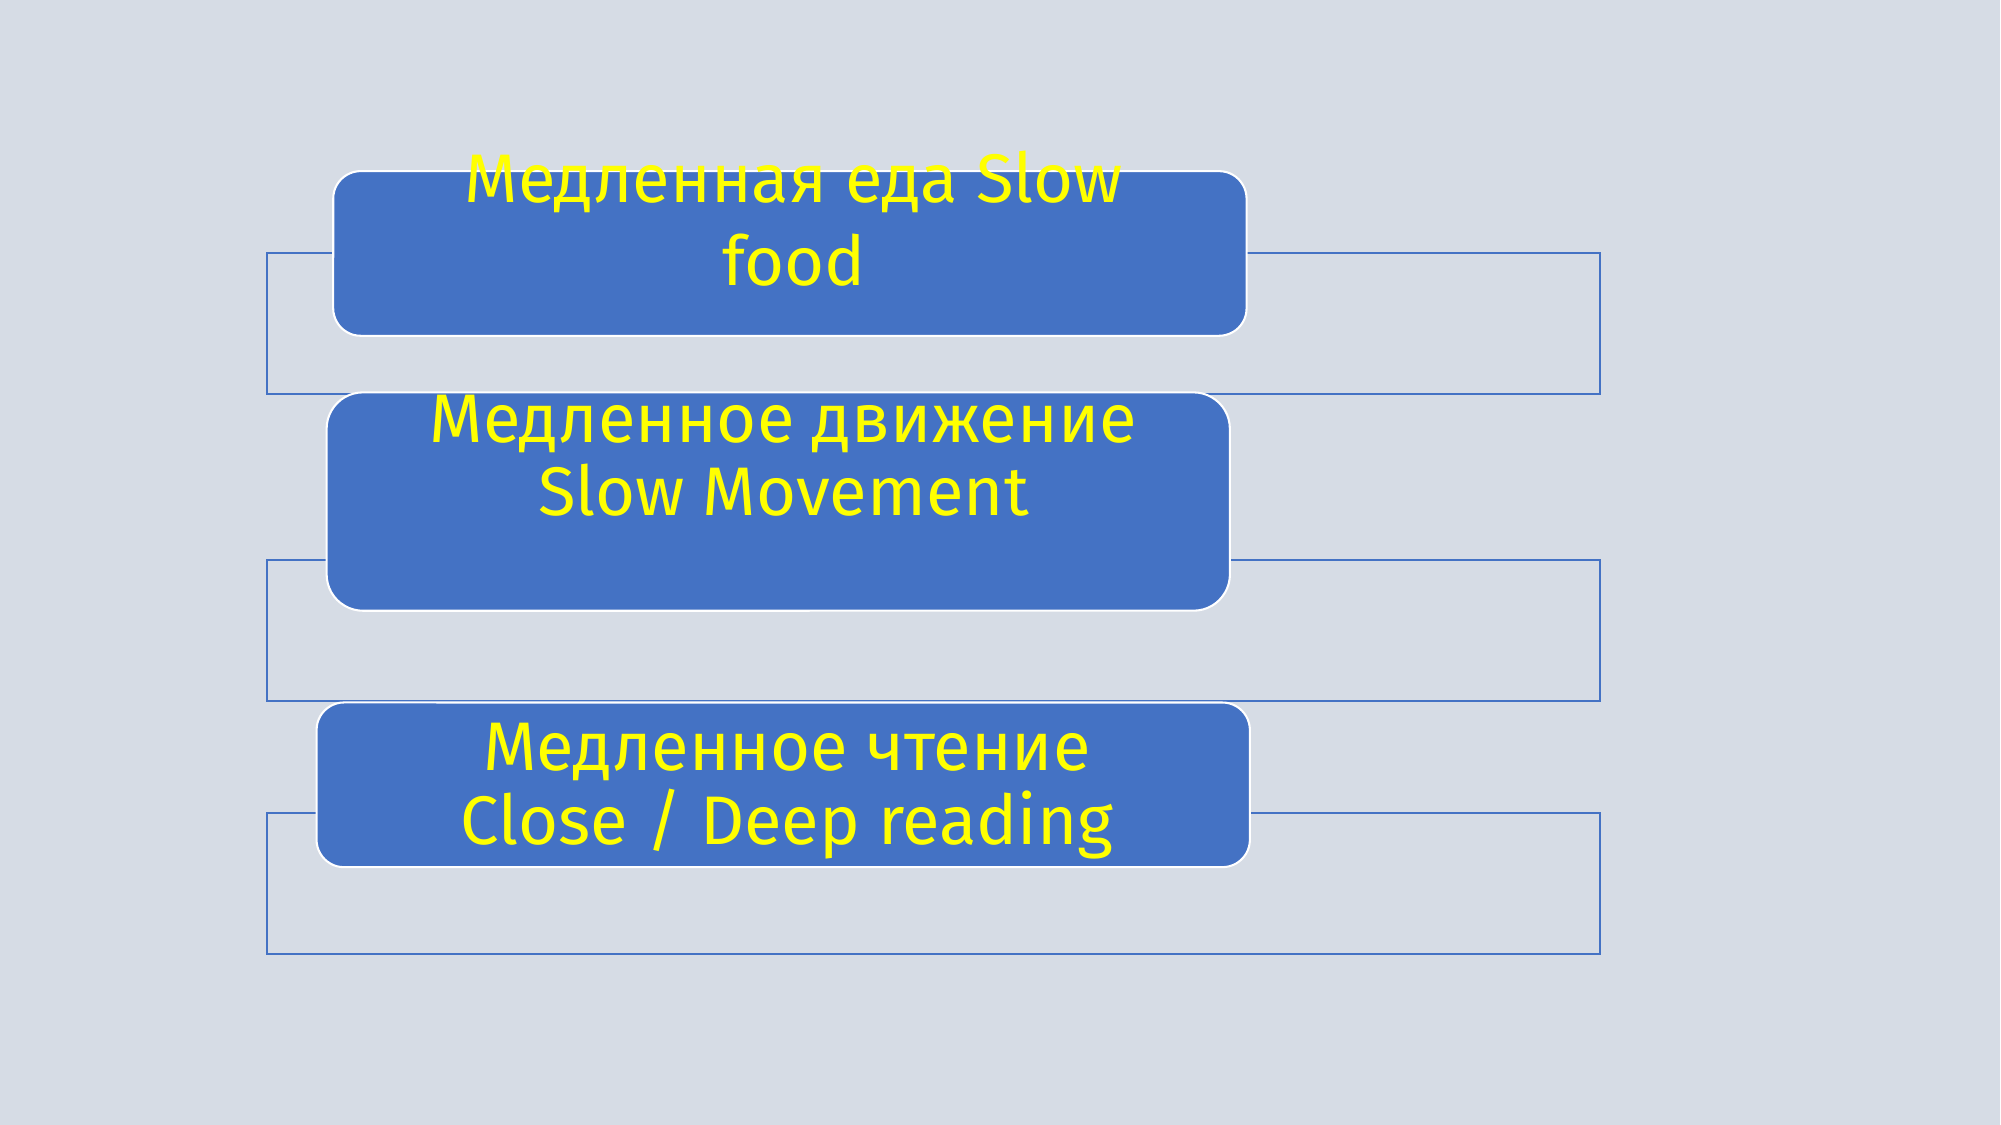

Медленная еда Slow food

Медленное движение
Slow Movement

Медленное чтение Close / Deep reading